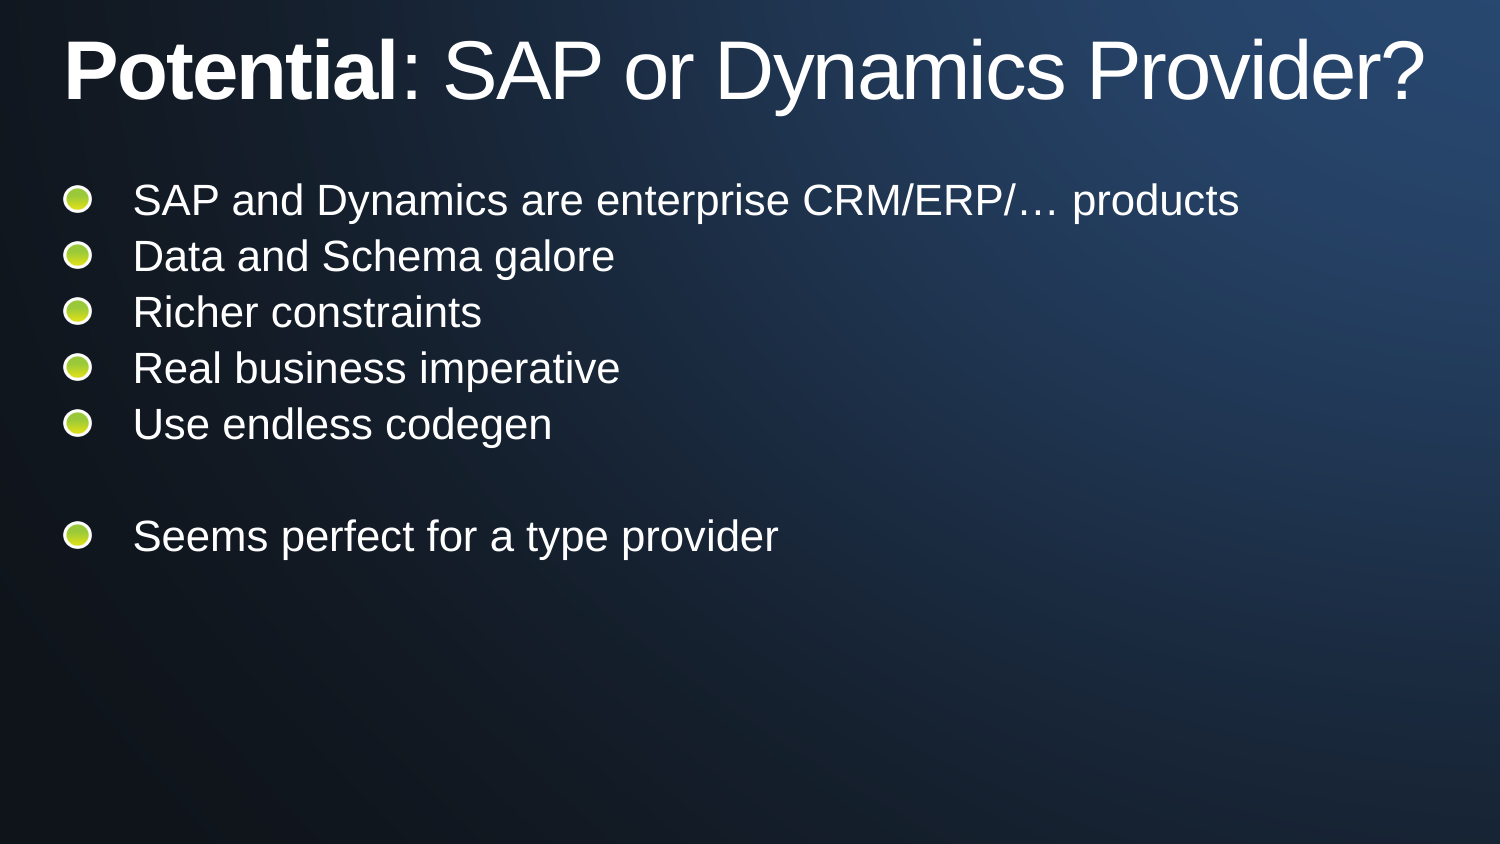

# Potential: SAP or Dynamics Provider?
SAP and Dynamics are enterprise CRM/ERP/… products
Data and Schema galore
Richer constraints
Real business imperative
Use endless codegen

Seems perfect for a type provider